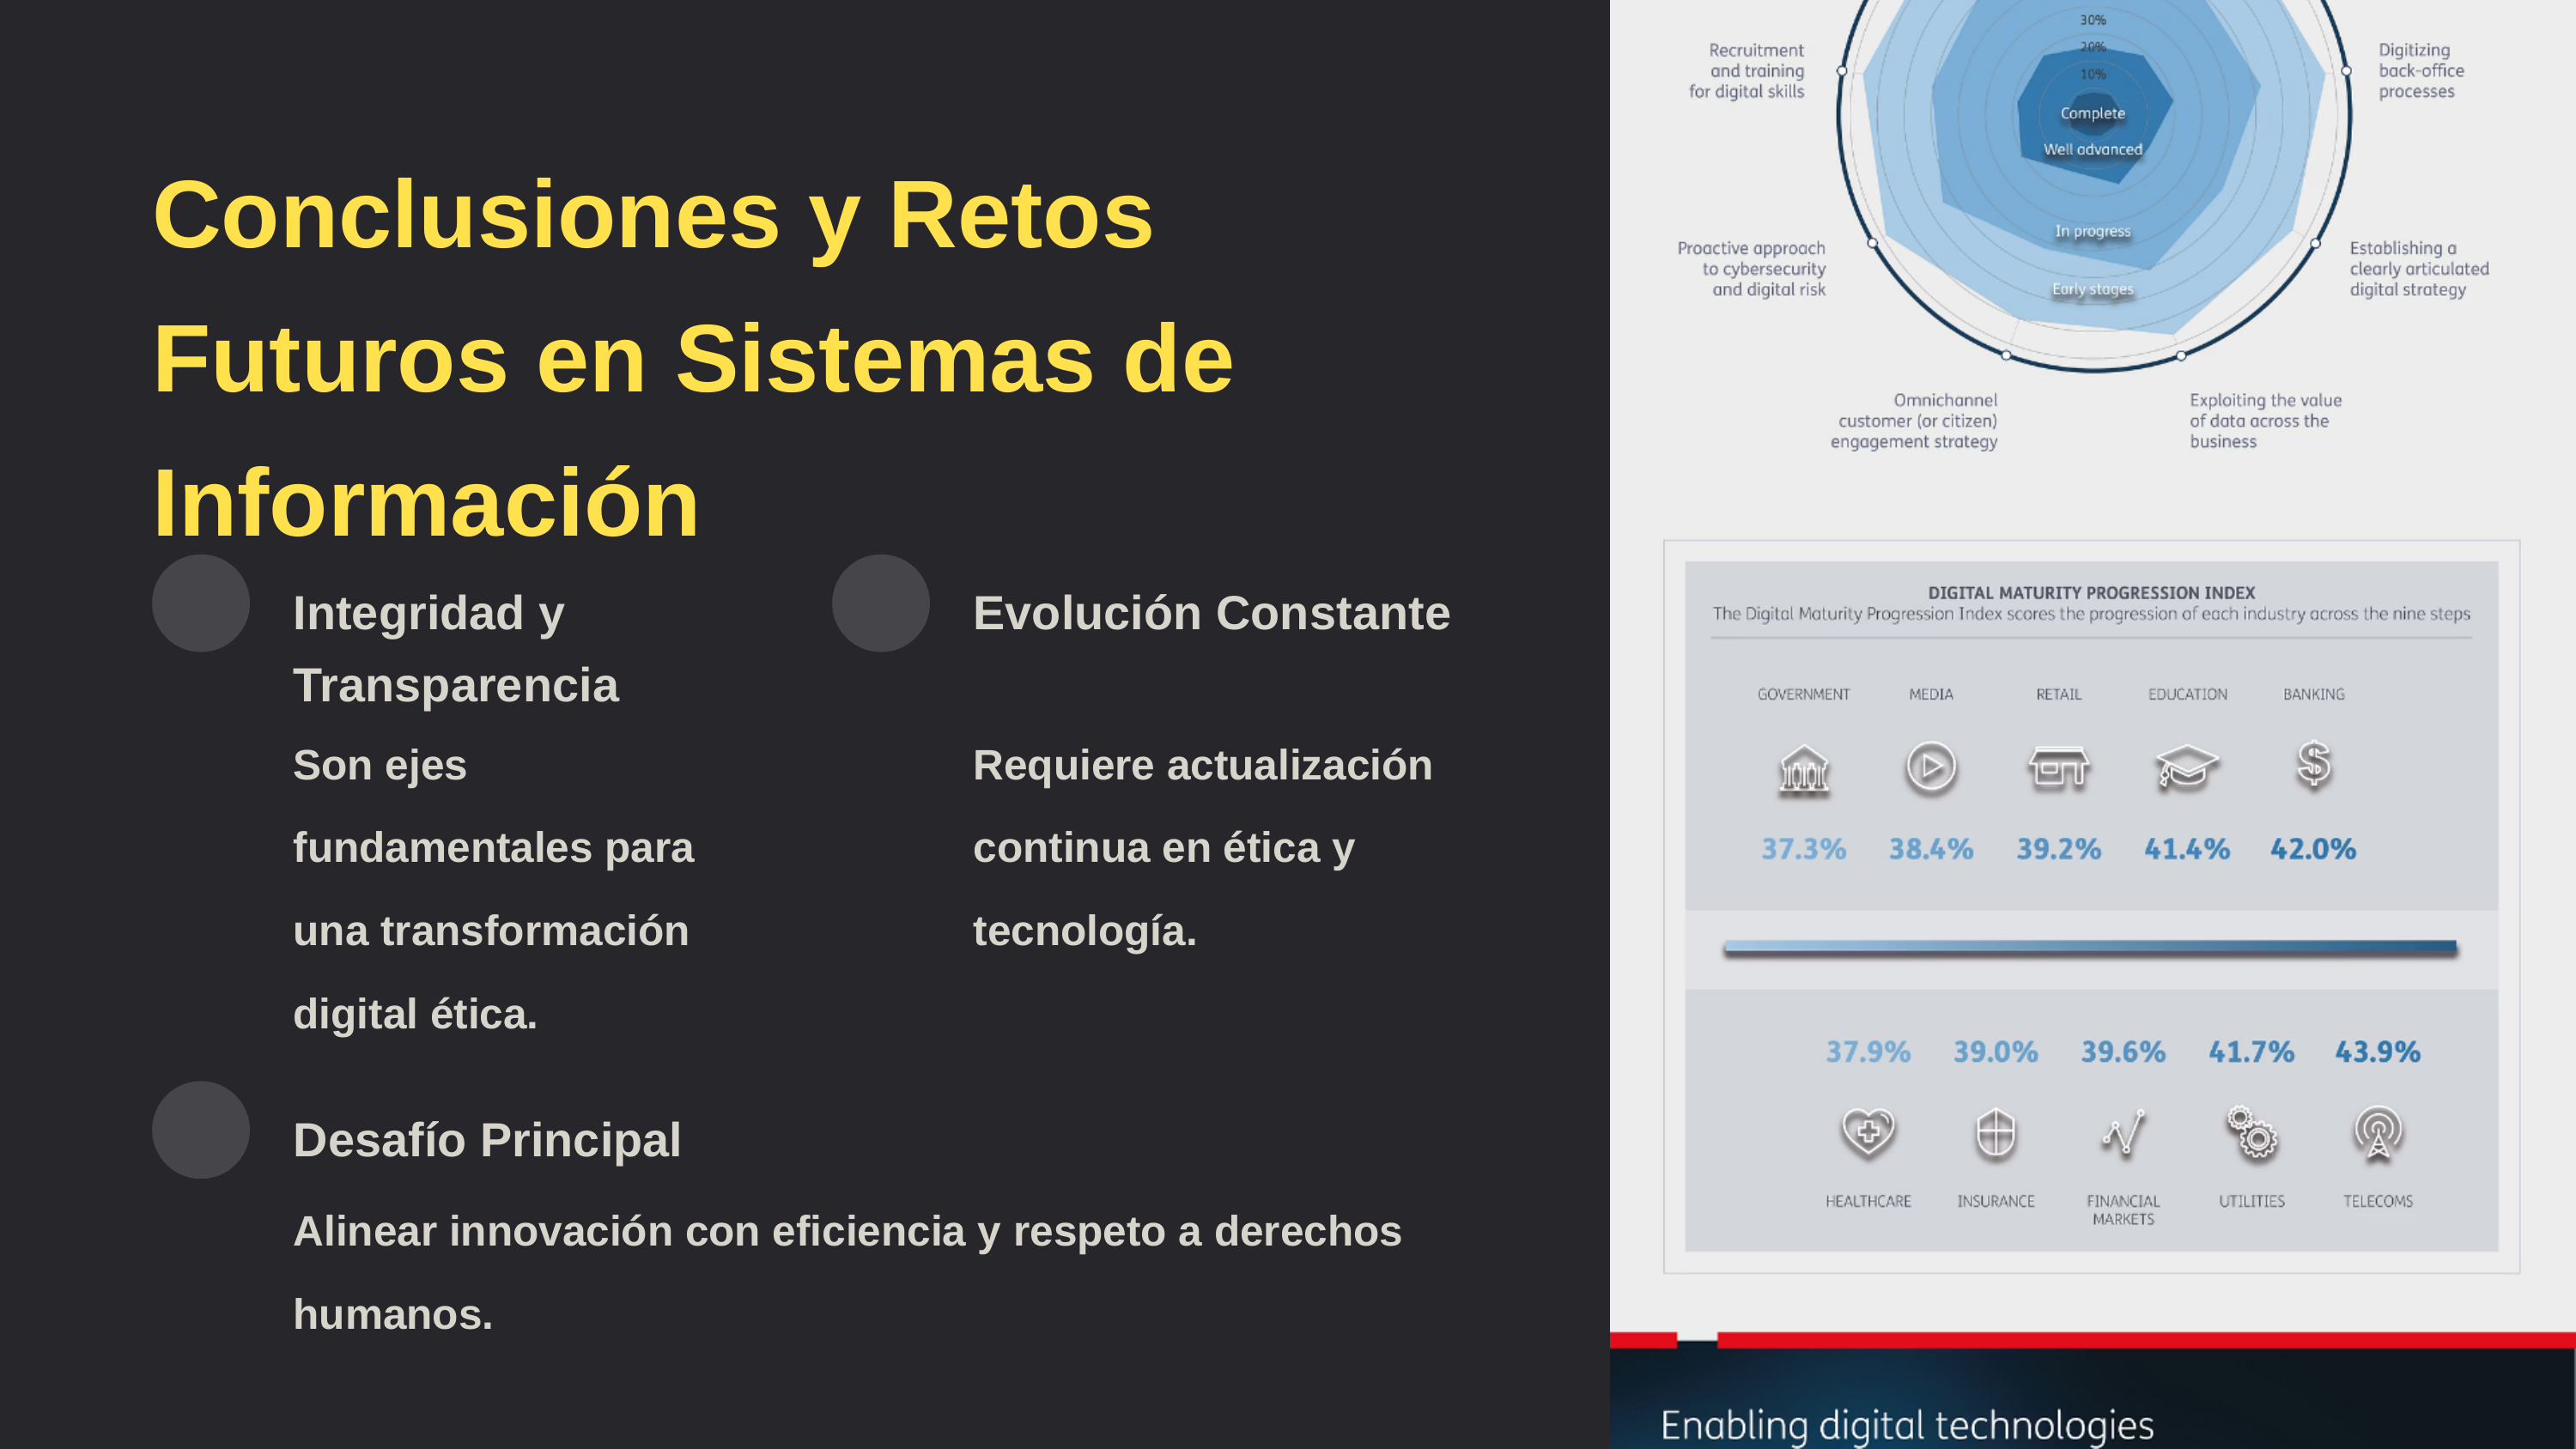

Conclusiones y Retos Futuros en Sistemas de Información

Integridad y Transparencia

Evolución Constante

Son ejes fundamentales para una transformación digital ética.

Requiere actualización continua en ética y tecnología.

Desafío Principal

Alinear innovación con eficiencia y respeto a derechos humanos.